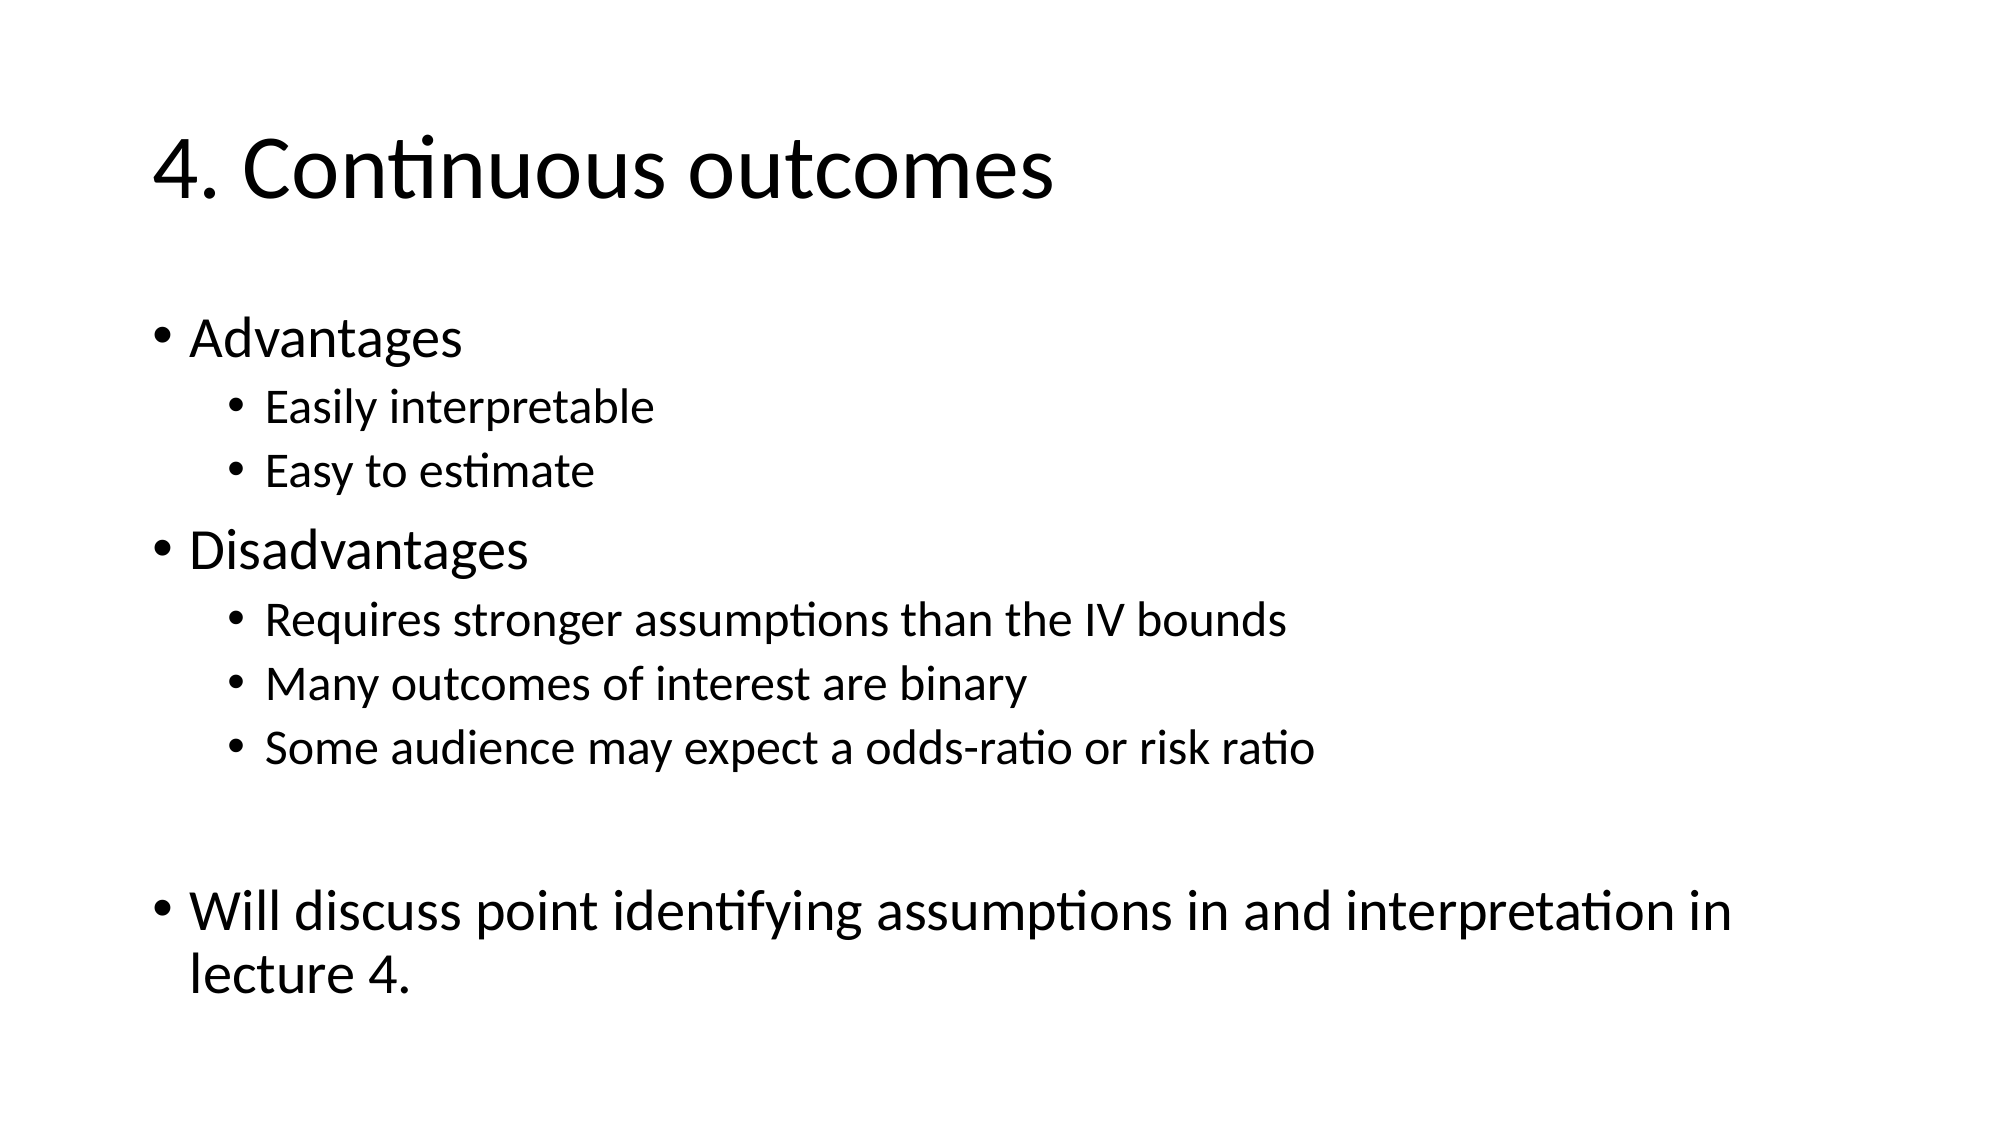

# 4. Continuous outcomes
Advantages
Easily interpretable
Easy to estimate
Disadvantages
Requires stronger assumptions than the IV bounds
Many outcomes of interest are binary
Some audience may expect a odds-ratio or risk ratio

Will discuss point identifying assumptions in and interpretation in lecture 4.